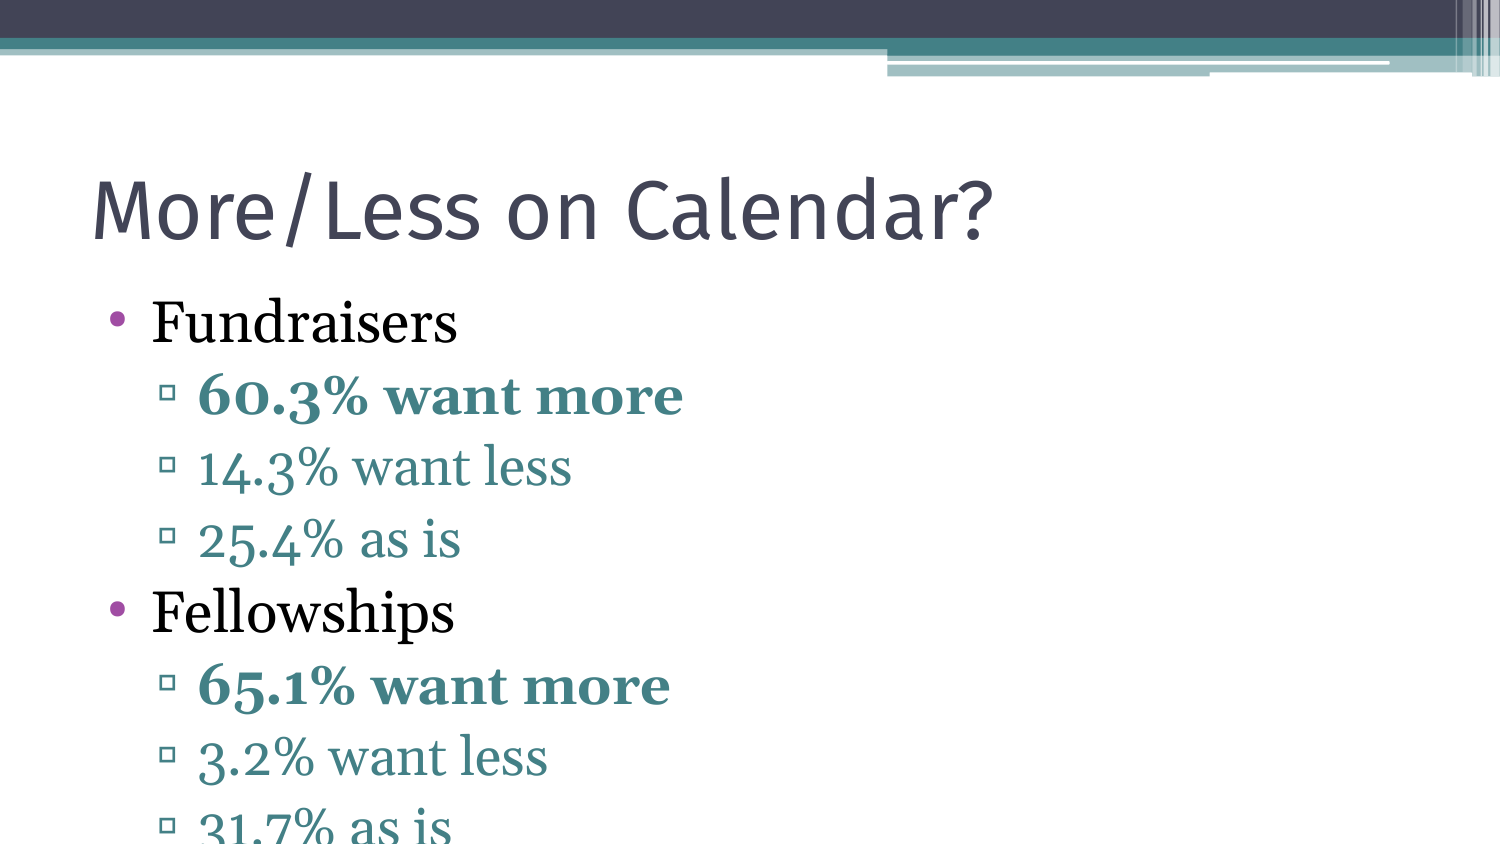

# More/Less on Calendar?
Fundraisers
60.3% want more
14.3% want less
25.4% as is
Fellowships
65.1% want more
3.2% want less
31.7% as is